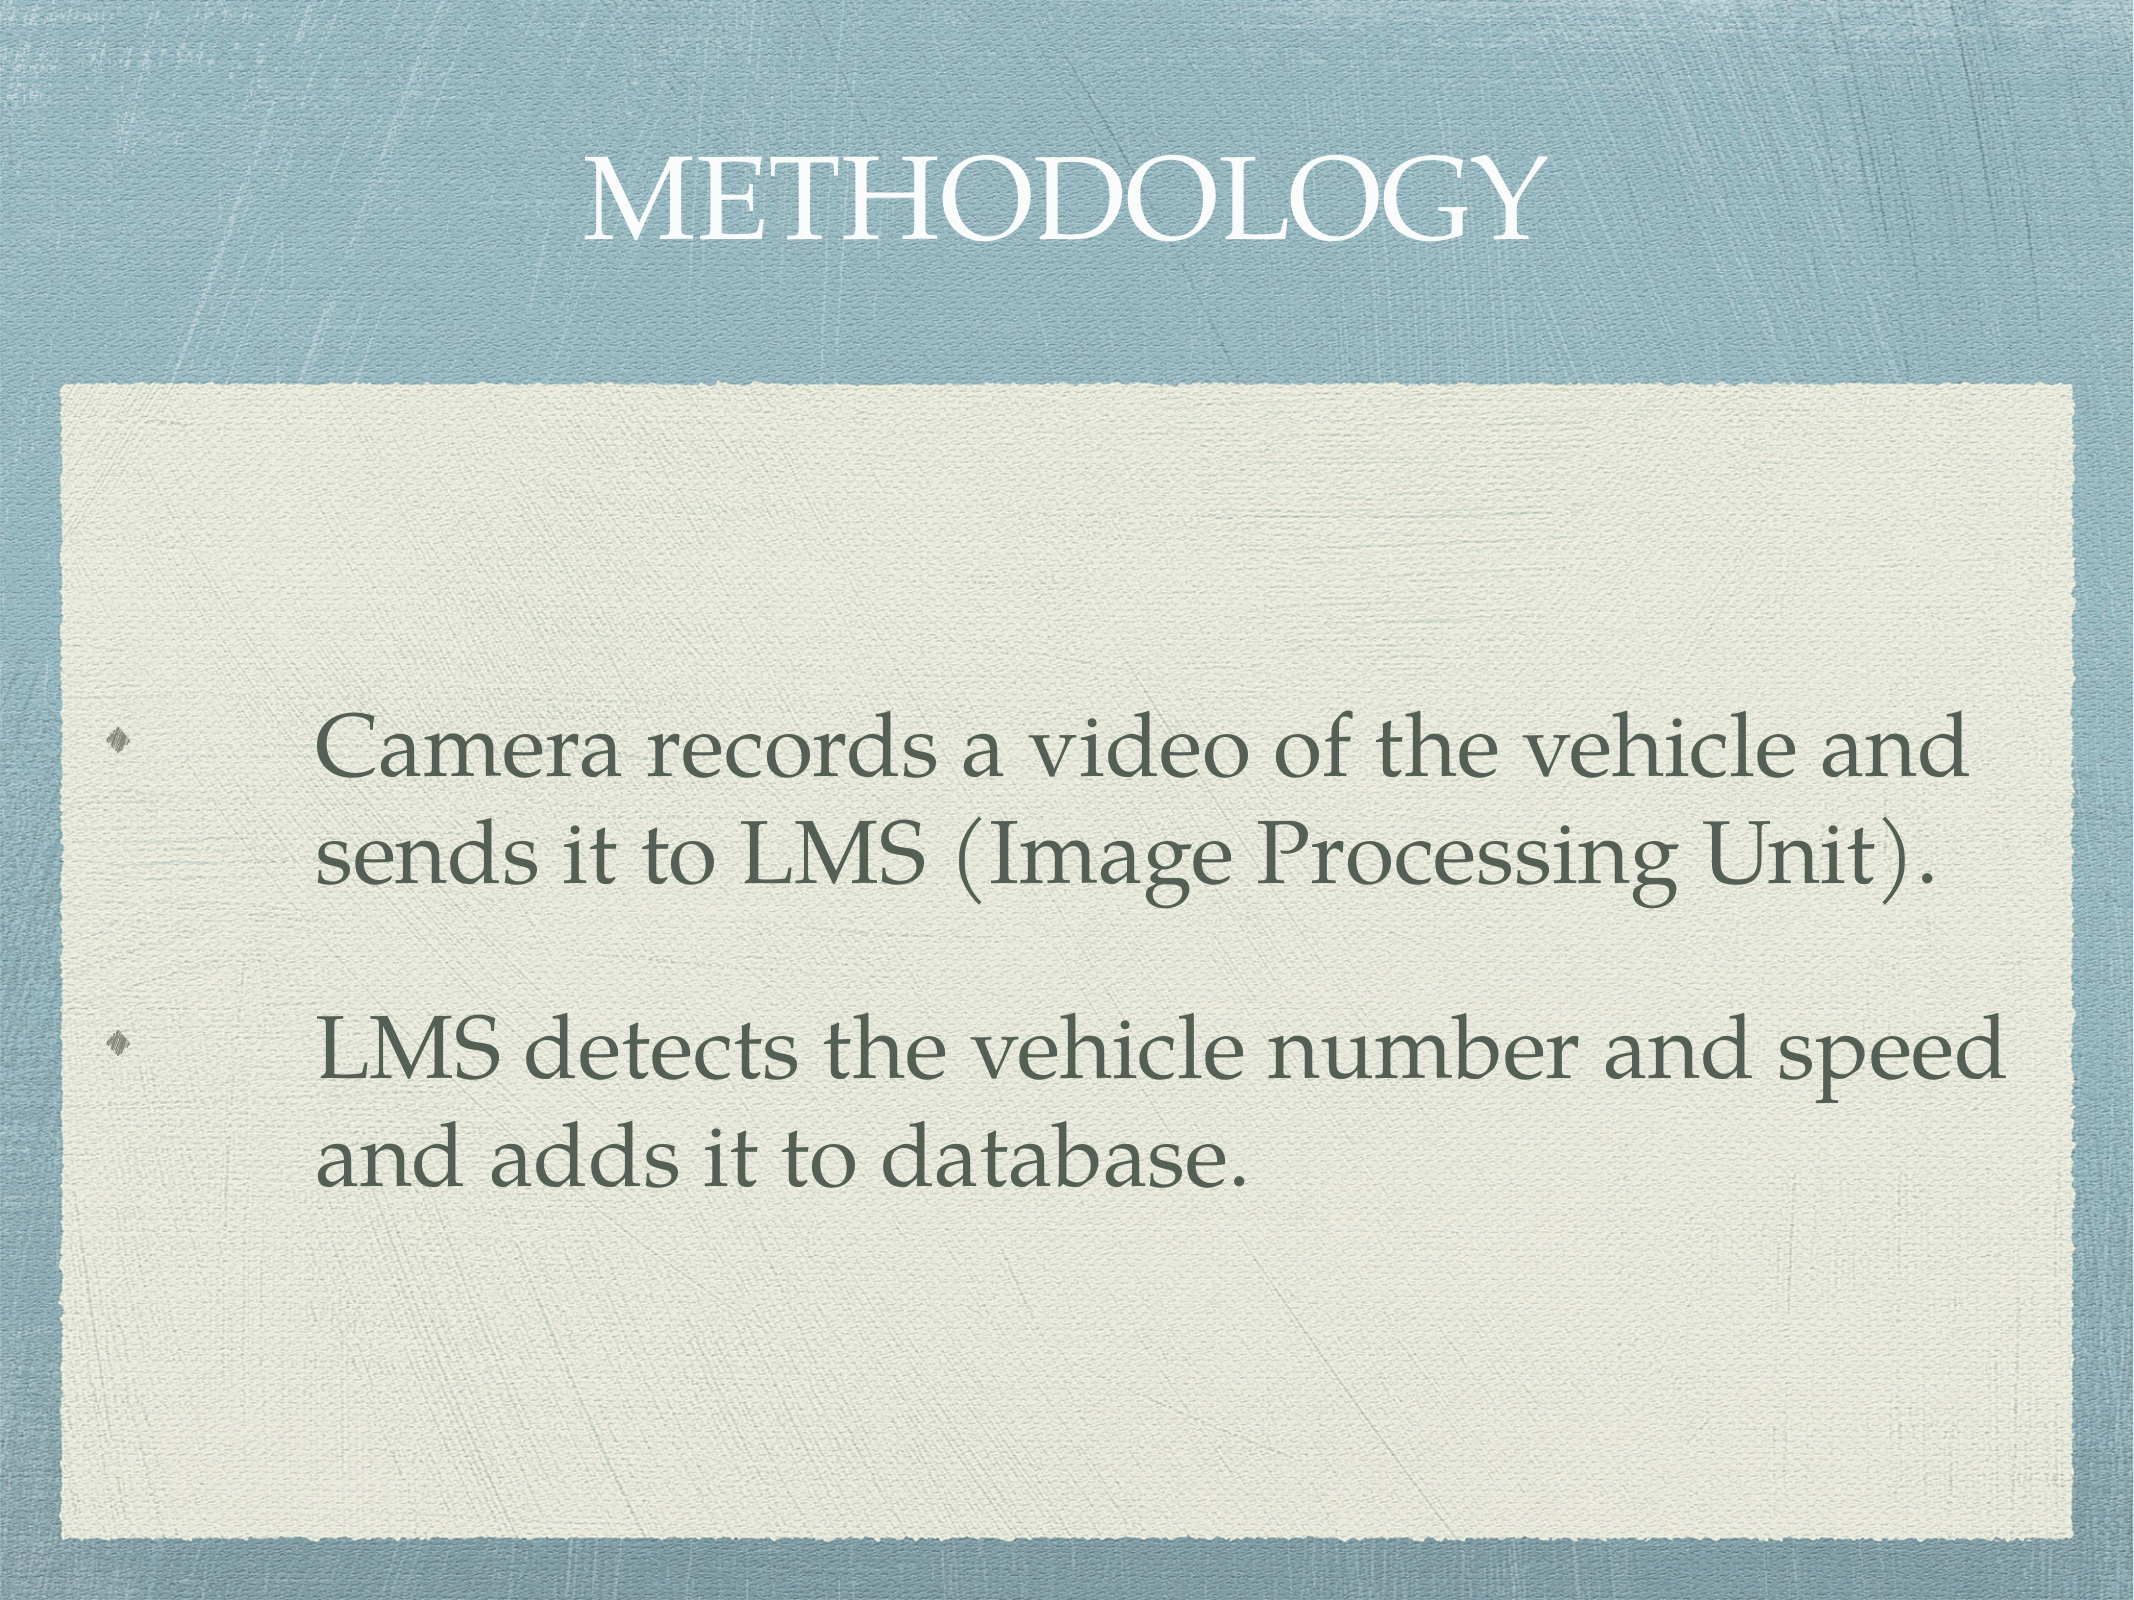

# METHODOLOGY
Camera records a video of the vehicle and sends it to LMS (Image Processing Unit).
LMS detects the vehicle number and speed and adds it to database.